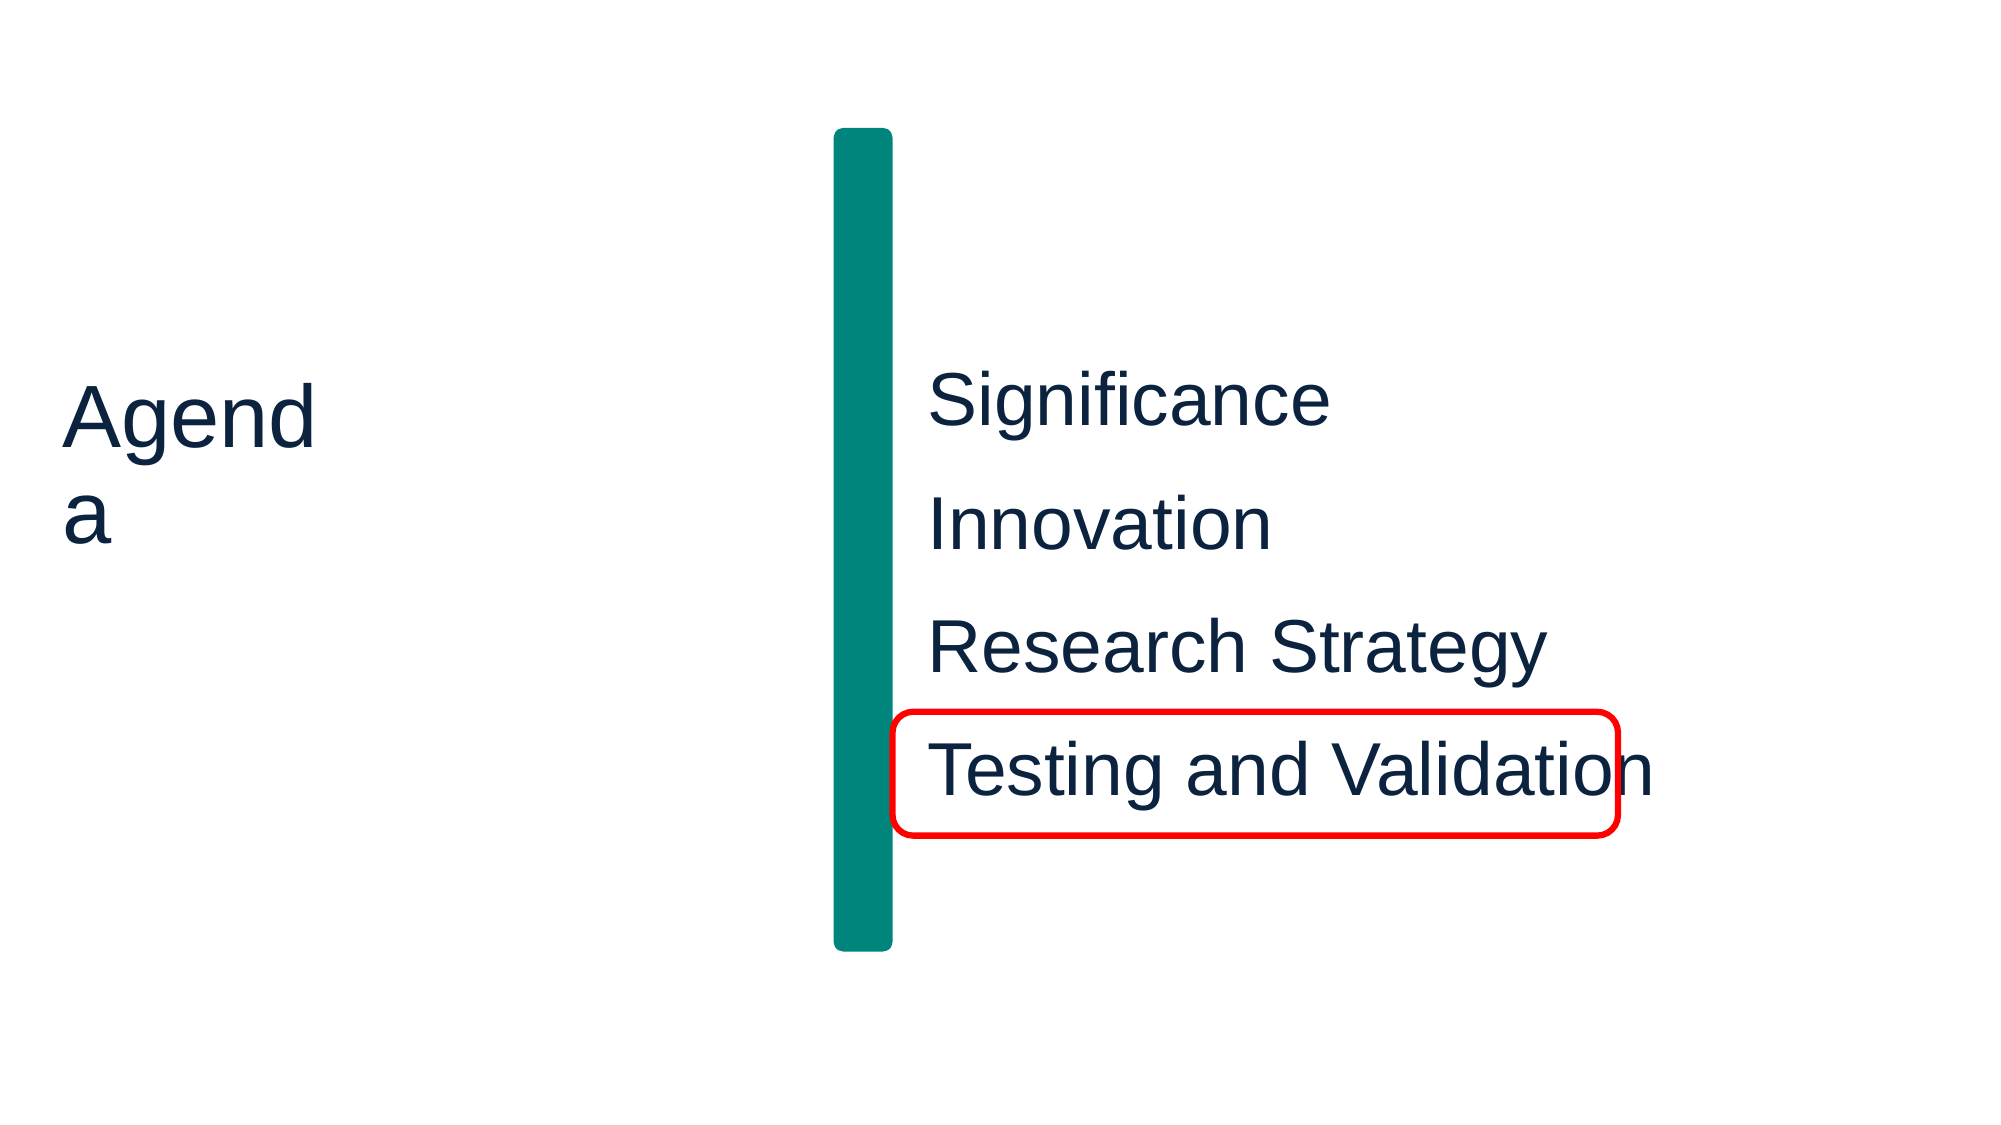

Significance
Innovation
Research Strategy
Testing and Validation

# Agenda